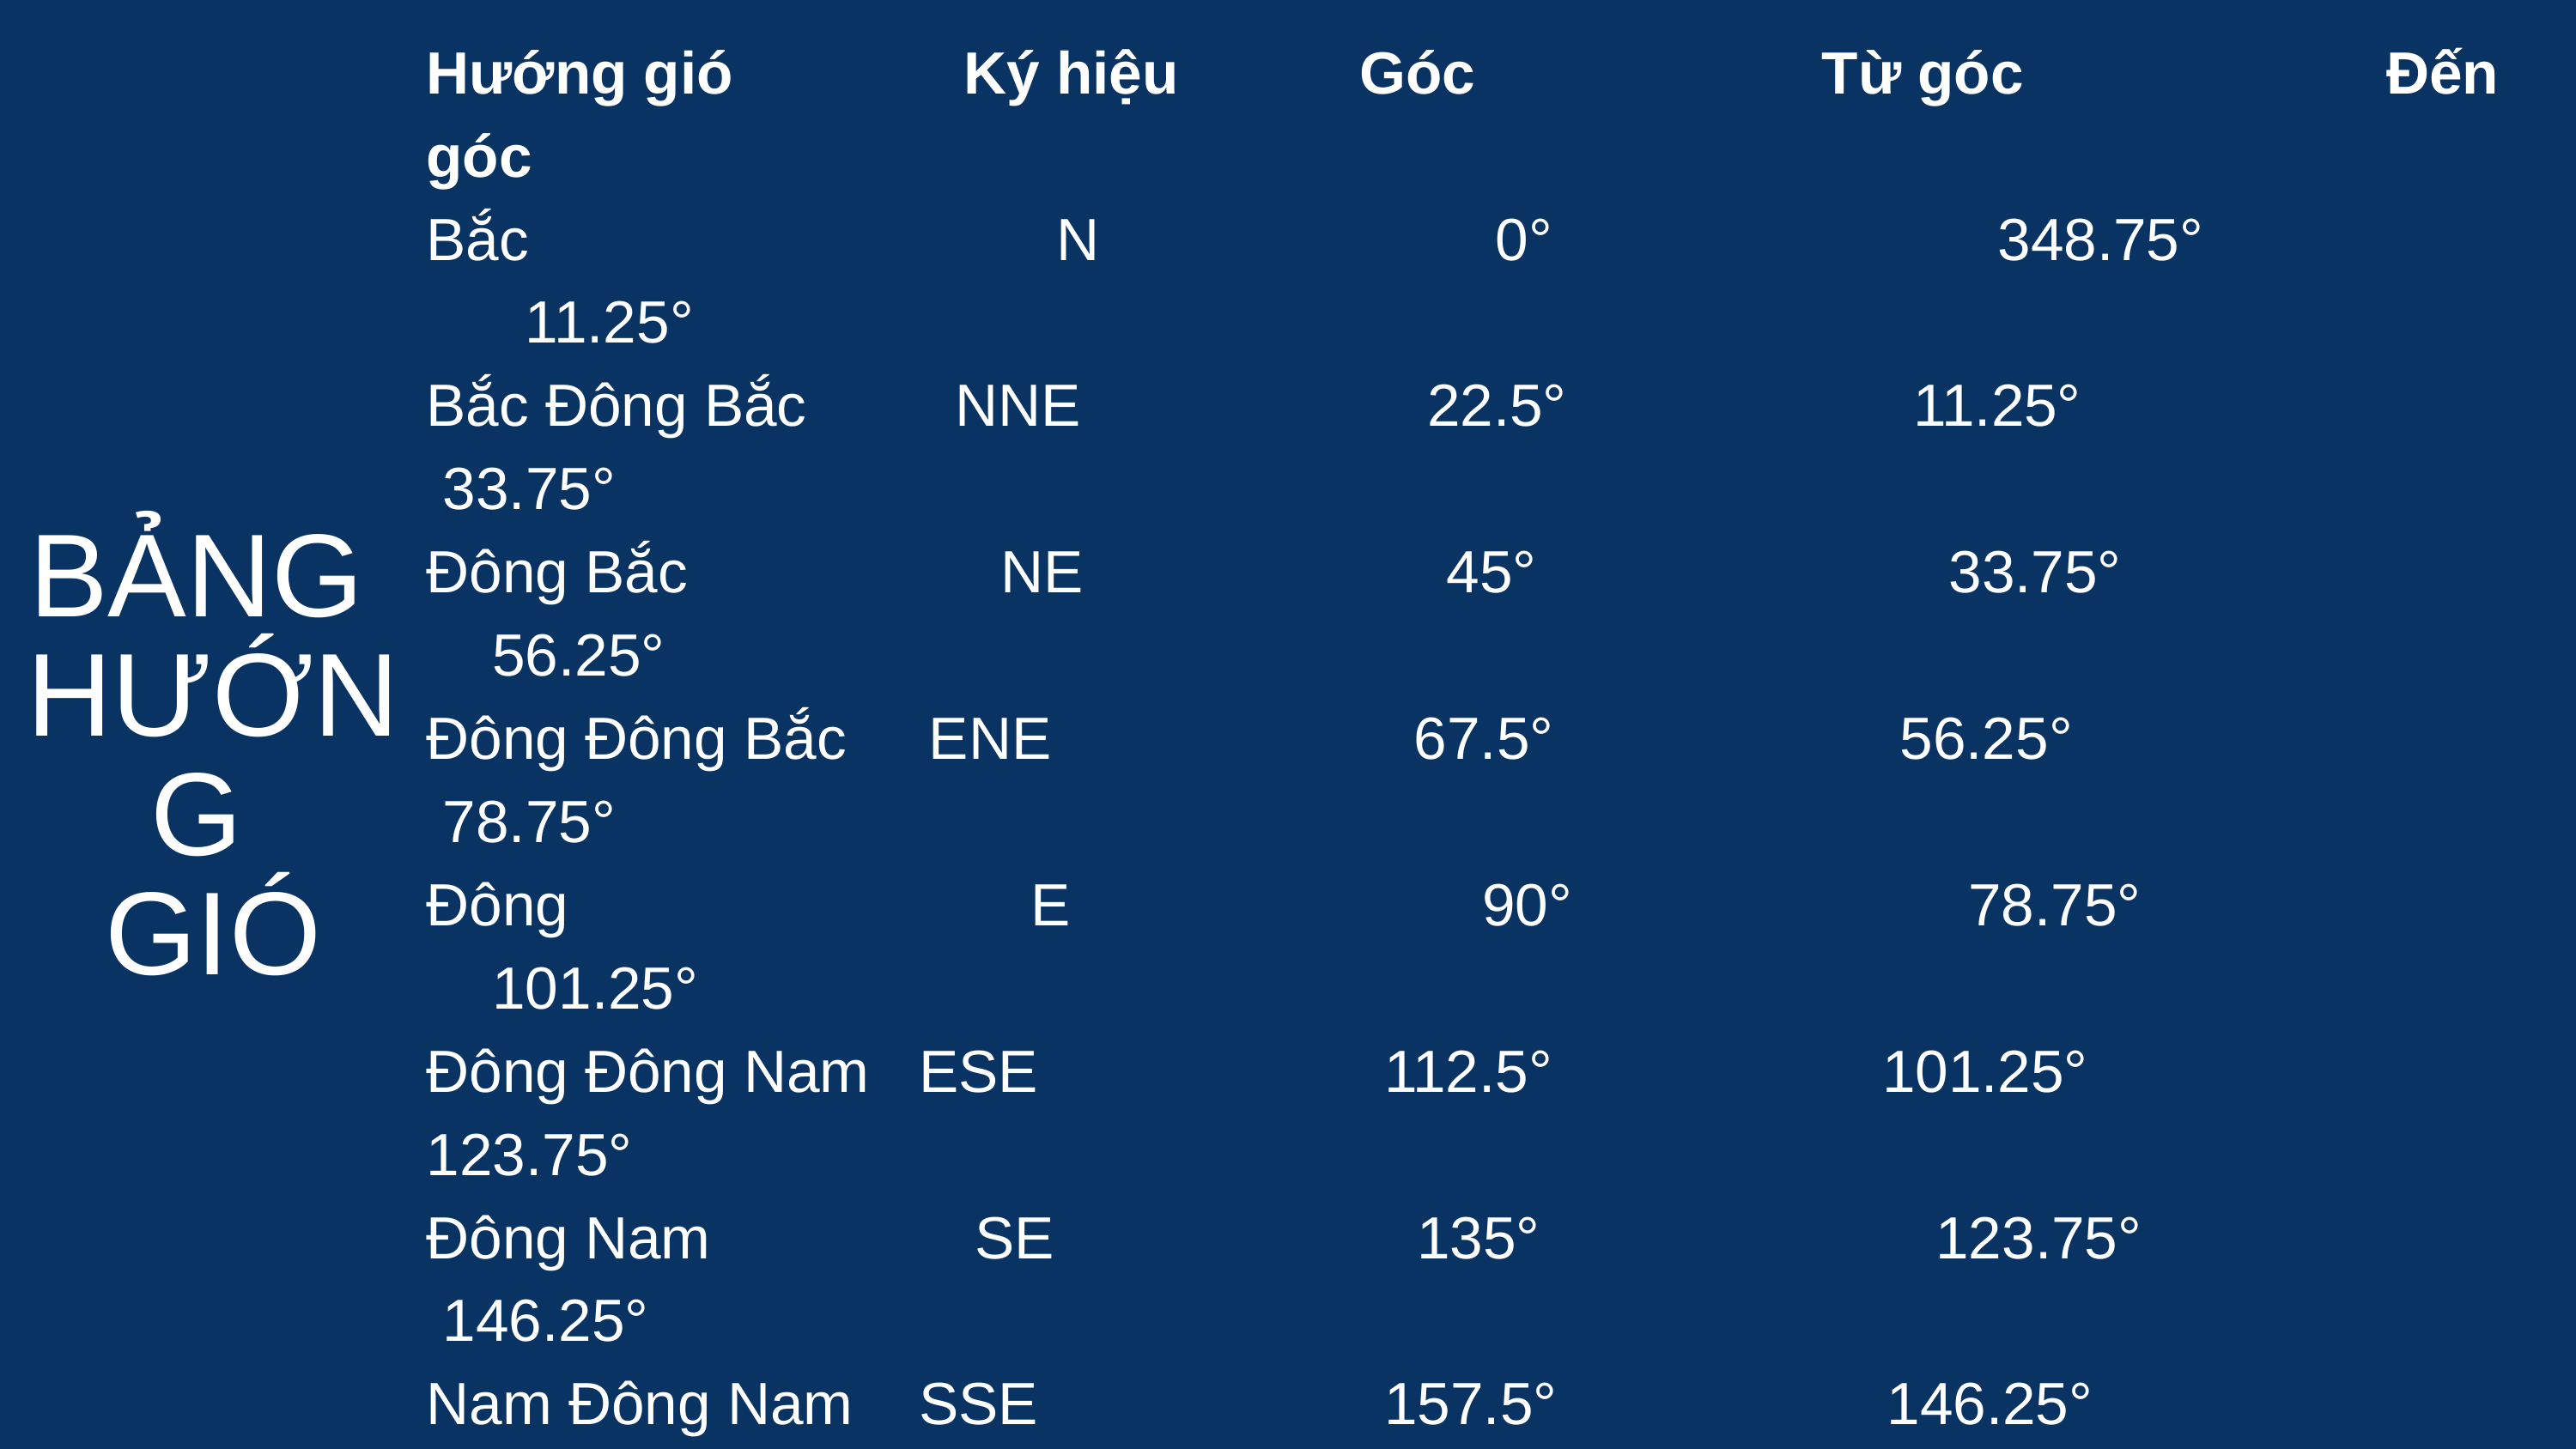

Hướng gió              Ký hiệu           Góc                     Từ góc                      Đến góc
Bắc                                N                        0°                           348.75°                         11.25°
Bắc Đông Bắc         NNE                     22.5°                     11.25°                            33.75°
Đông Bắc                   NE                      45°                         33.75°                            56.25°
Đông Đông Bắc     ENE                      67.5°                     56.25°                            78.75°
Đông                            E                         90°                        78.75°                           101.25°
Đông Đông Nam   ESE                     112.5°                    101.25°                        123.75°
Đông Nam                SE                      135°                        123.75°                        146.25°
Nam Đông Nam    SSE                     157.5°                    146.25°                        168.75°
Nam                             S                       180°                        168.75°                        191.25°
Nam Tây Nam       SSW                   202.5°                     191.25°                        213.75°
Tây Nam                   SW                    225°                         213.75°                        236.25°
Tây Tây Nam         WSW                 247.5°                      236.25°                        258.75°
Tây                              W                      270°                         258.75°                        281.25°
Tây Tây Bắc           WNW                 292.5°                      281.25°                        303.75°
Tây Bắc                     NW                    315°                         303.75°                        326.25°
Bắc Tây Bắc           NNW                  337.5°                      326.25°                        348.75°
BẢNG
HƯỚNG
GIÓ